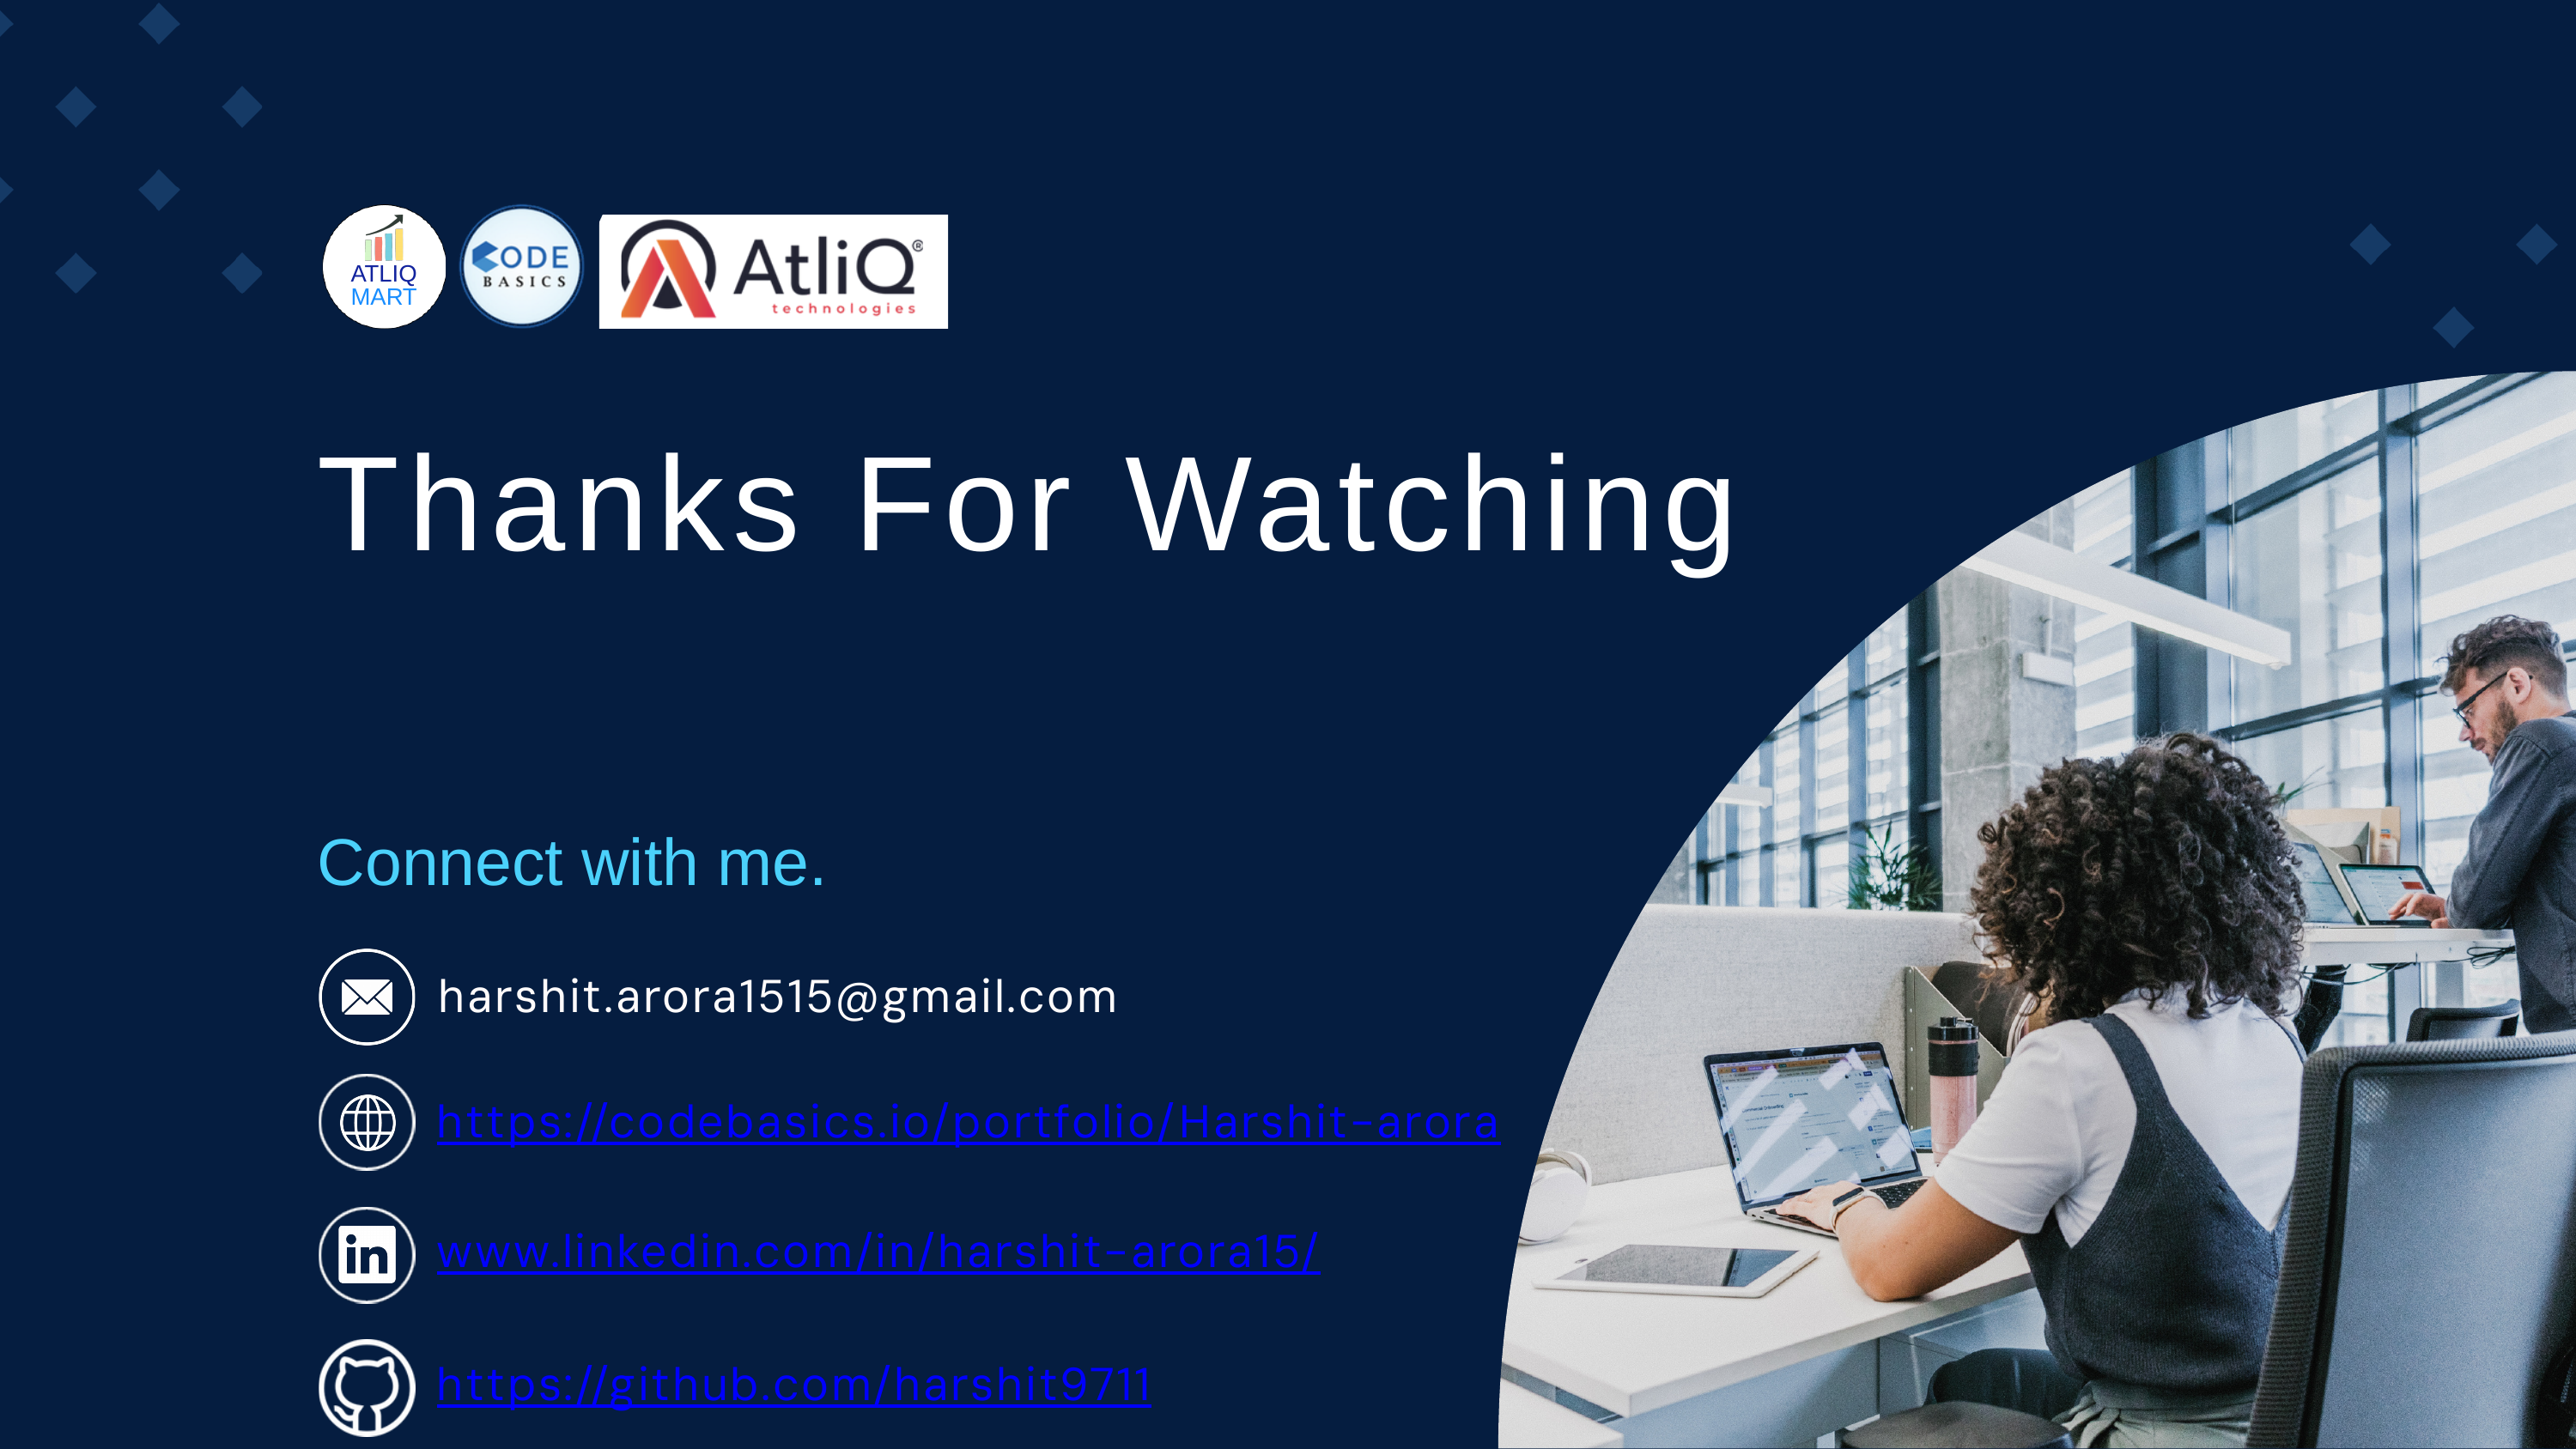

ATLIQ

MART

Thanks For Watching
Connect with me.

harshit.arora1515@gmail.com

https://codebasics.io/portfolio/Harshit-arora

www.linkedin.com/in/harshit-arora15/

https://github.com/harshit9711